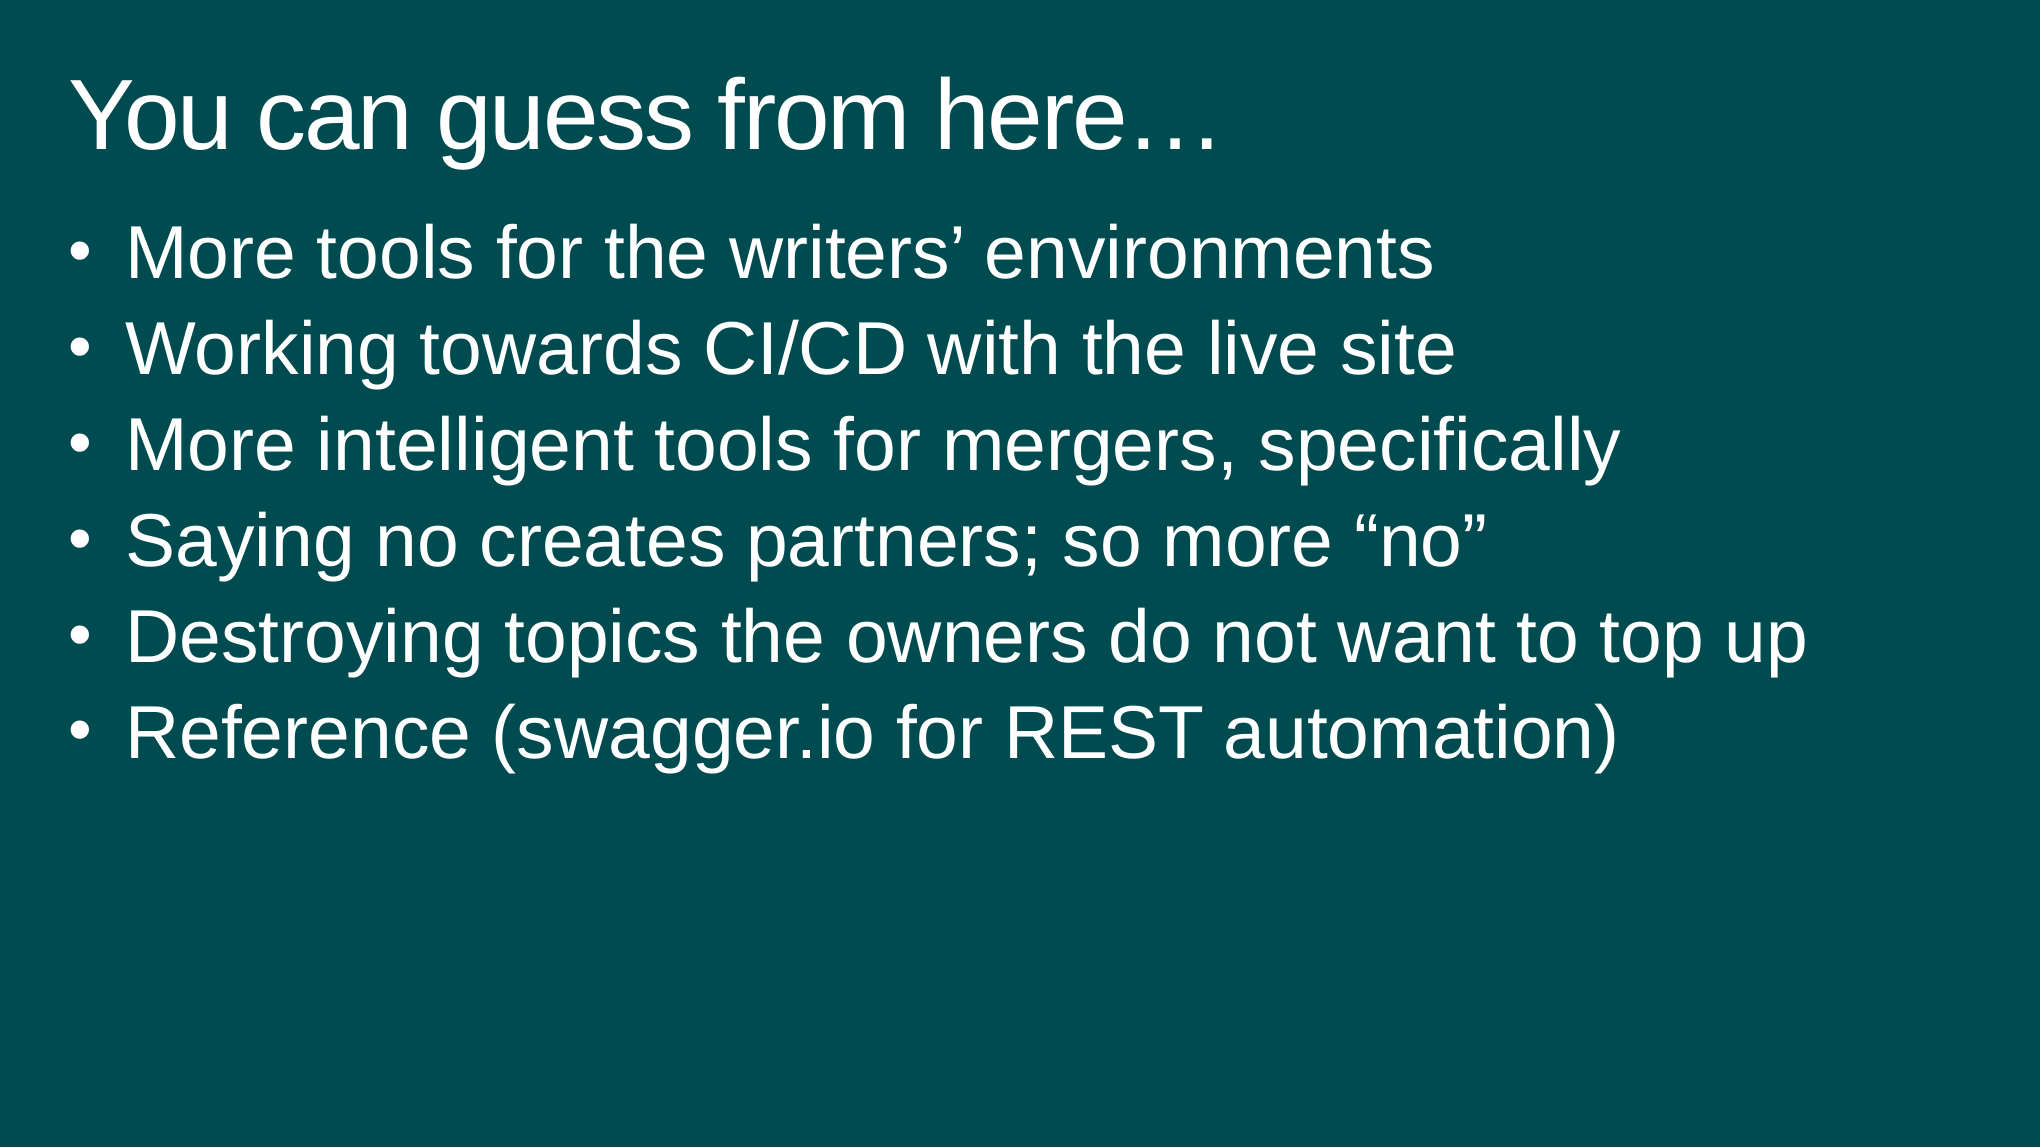

# You can guess from here…
More tools for the writers’ environments
Working towards CI/CD with the live site
More intelligent tools for mergers, specifically
Saying no creates partners; so more “no”
Destroying topics the owners do not want to top up
Reference (swagger.io for REST automation)